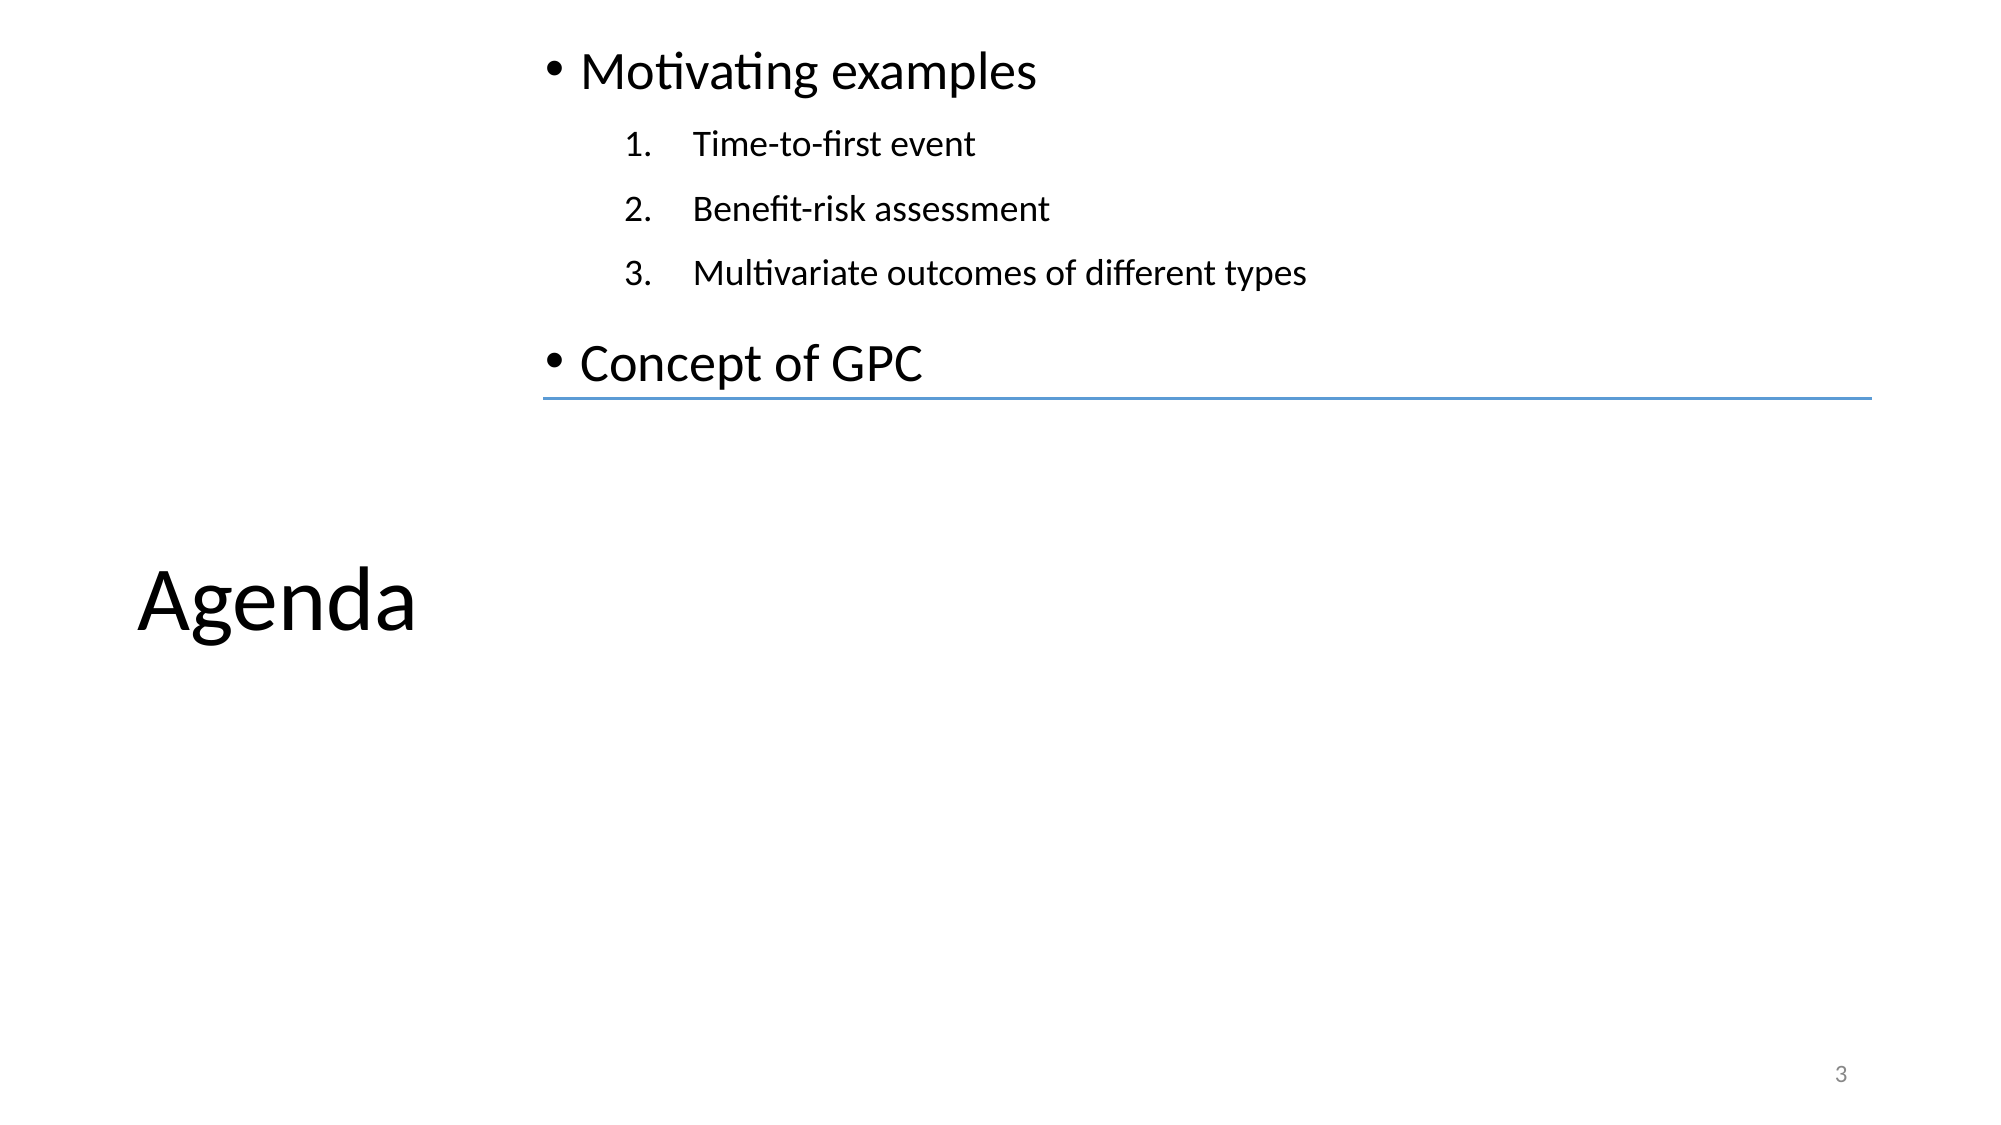

Motivating examples
Time-to-first event
Benefit-risk assessment
Multivariate outcomes of different types
Concept of GPC

# Agenda
3